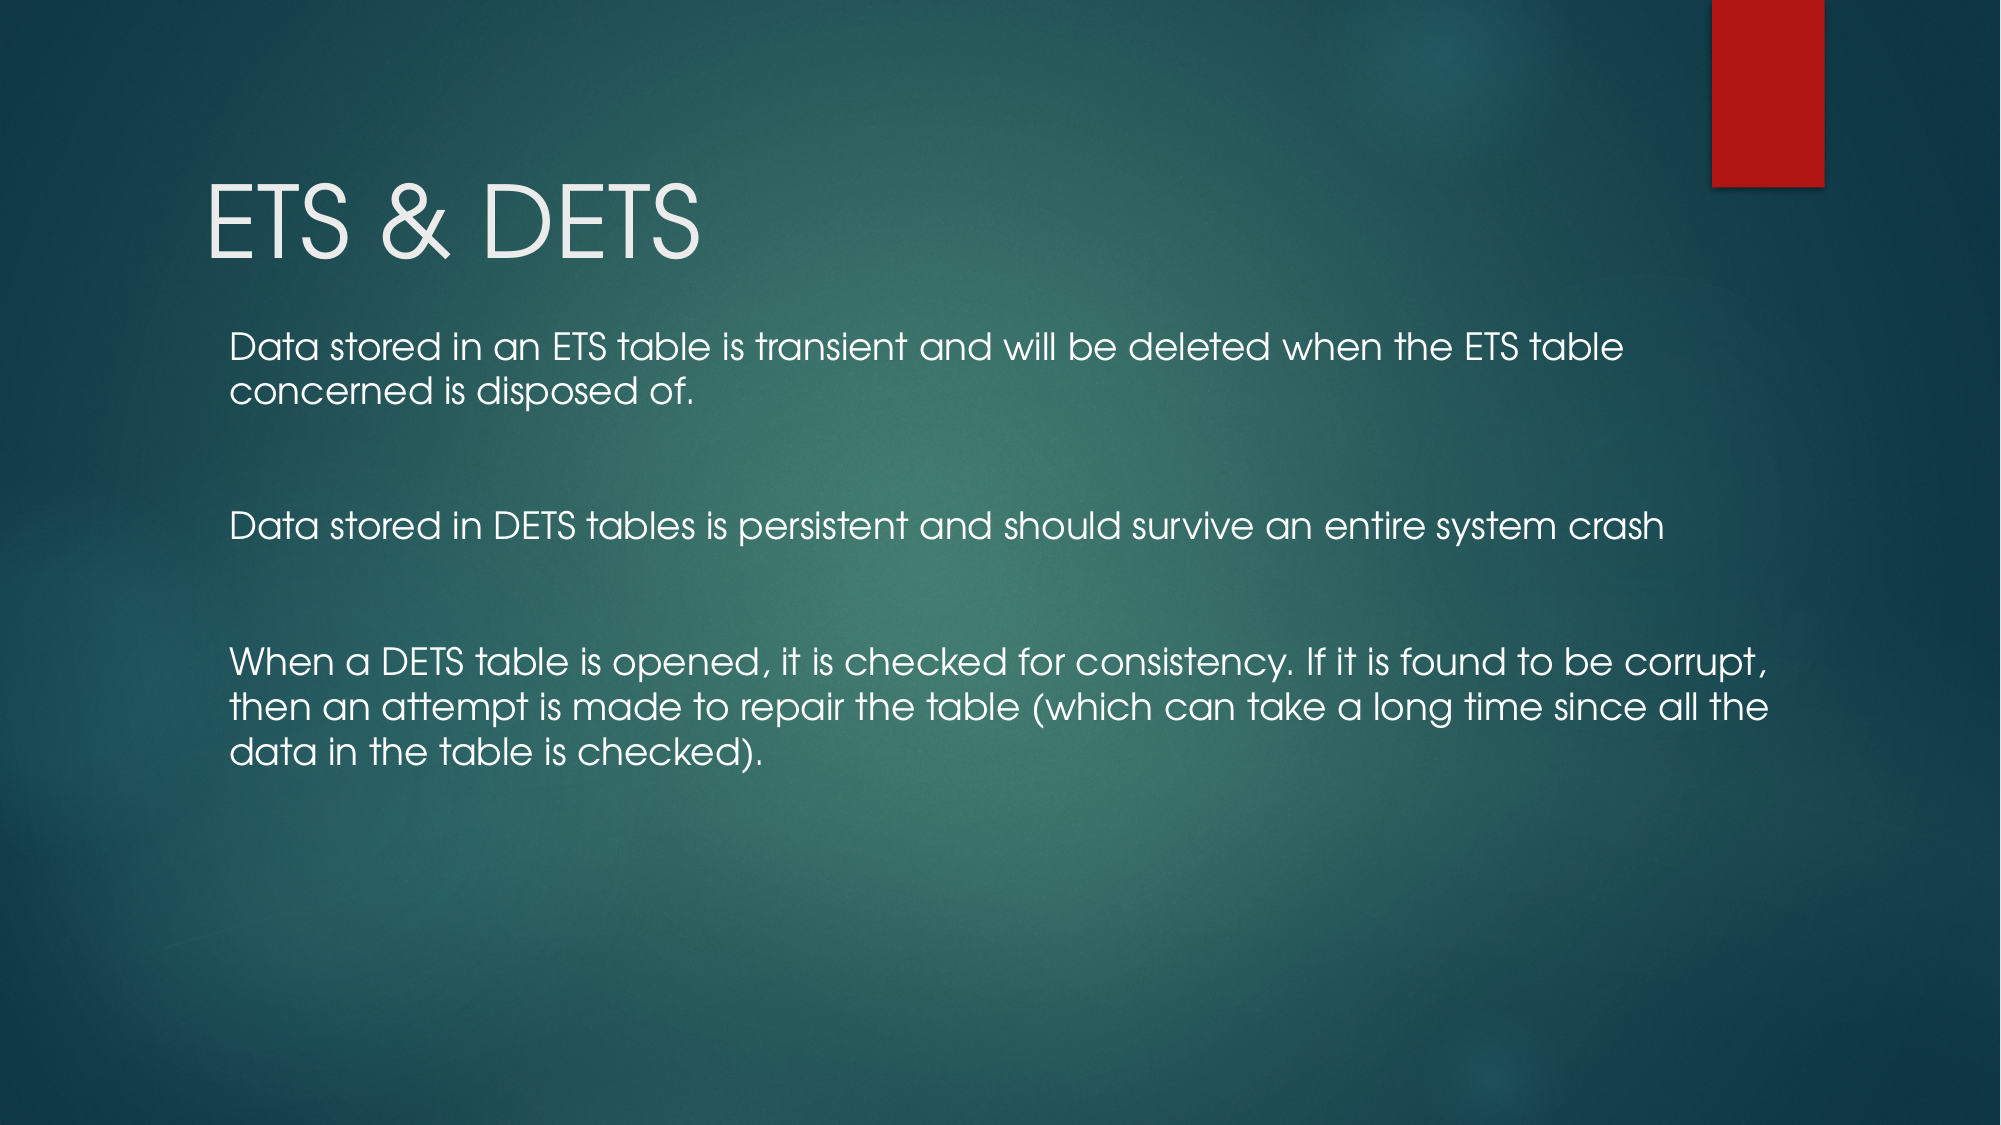

# ETS & DETS

Data stored in an ETS table is transient and will be deleted when the ETS table concerned is disposed of.

Data stored in DETS tables is persistent and should survive an entire system crash

When a DETS table is opened, it is checked for consistency. If it is found to be corrupt, then an attempt is made to repair the table (which can take a long time since all the data in the table is checked).